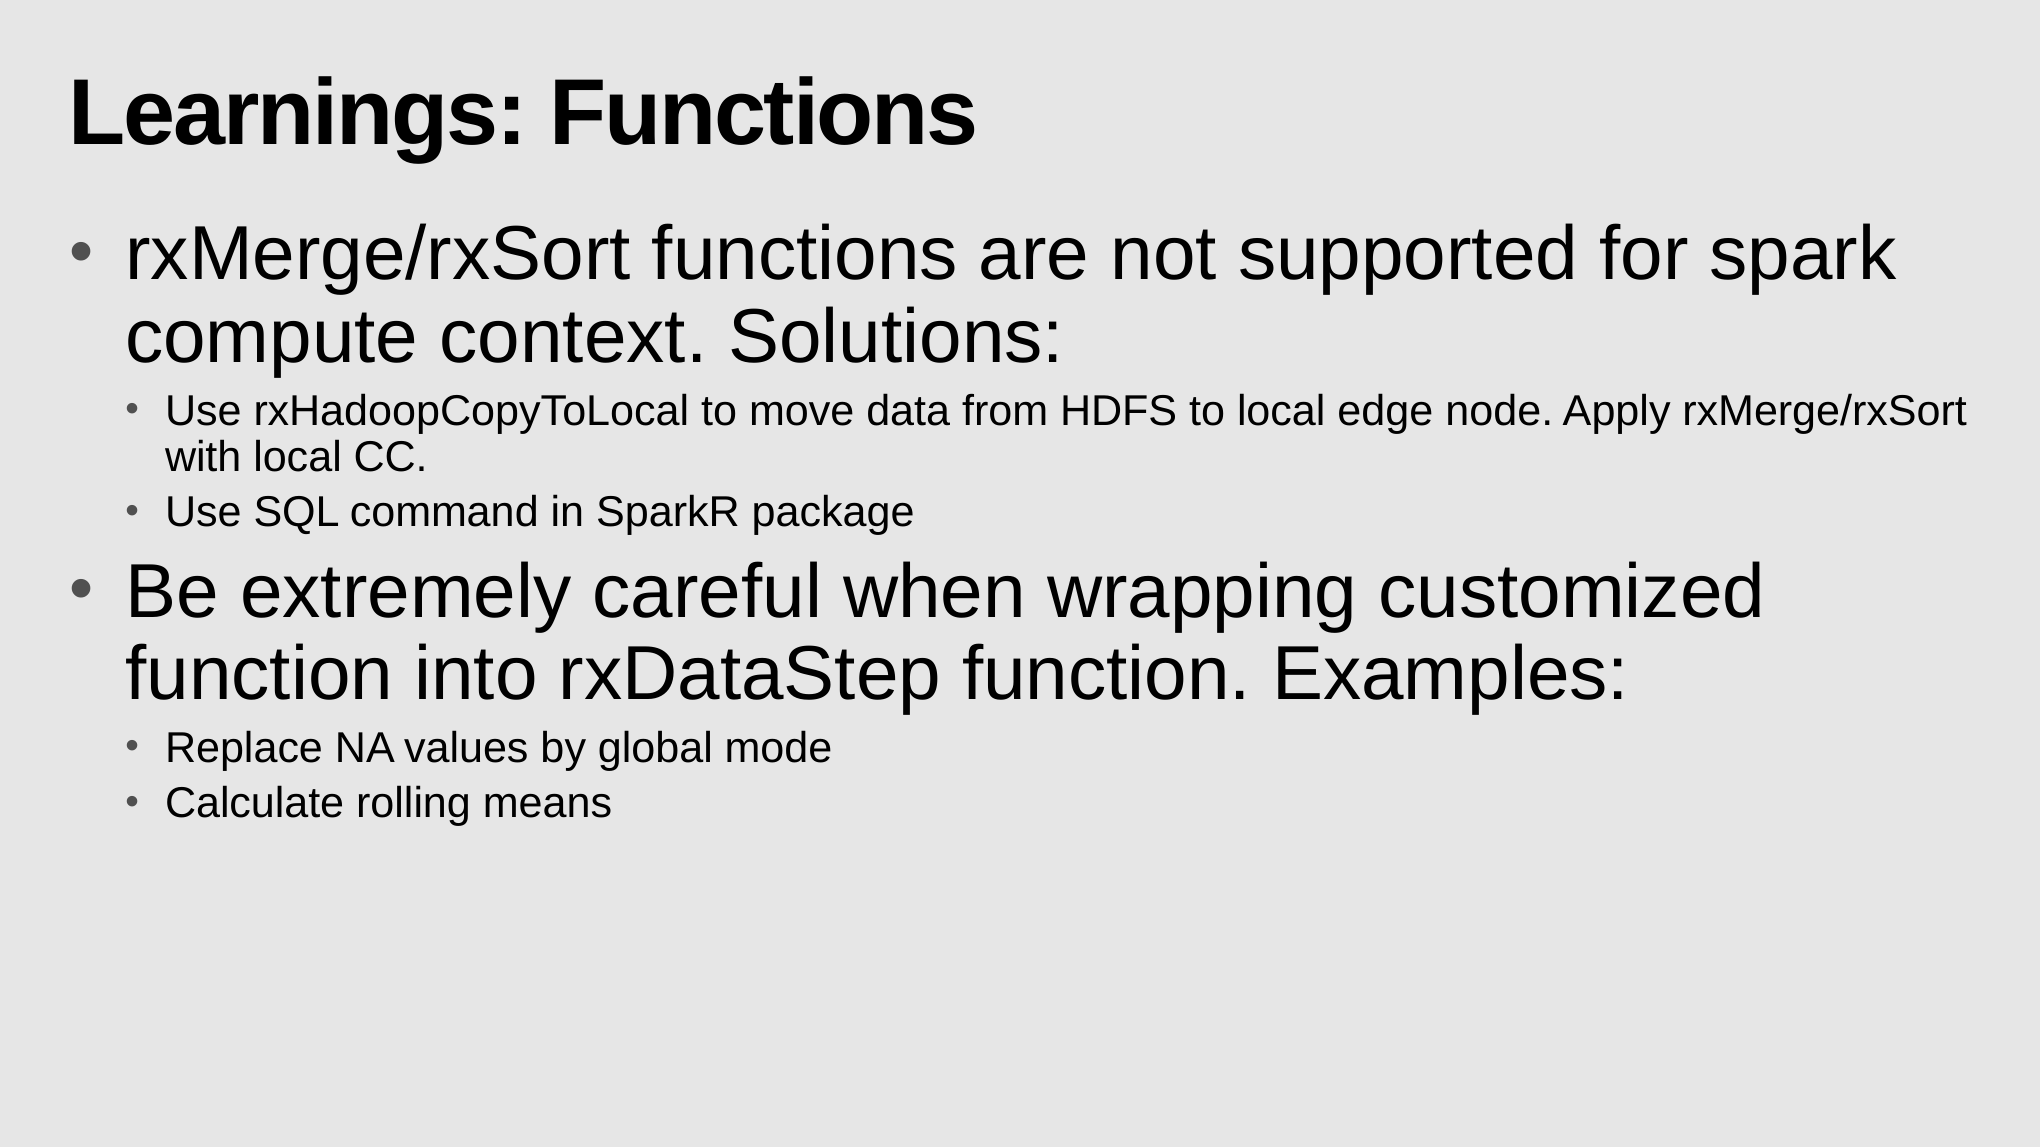

# Learnings: Functions
rxMerge/rxSort functions are not supported for spark compute context. Solutions:
Use rxHadoopCopyToLocal to move data from HDFS to local edge node. Apply rxMerge/rxSort with local CC.
Use SQL command in SparkR package
Be extremely careful when wrapping customized function into rxDataStep function. Examples:
Replace NA values by global mode
Calculate rolling means